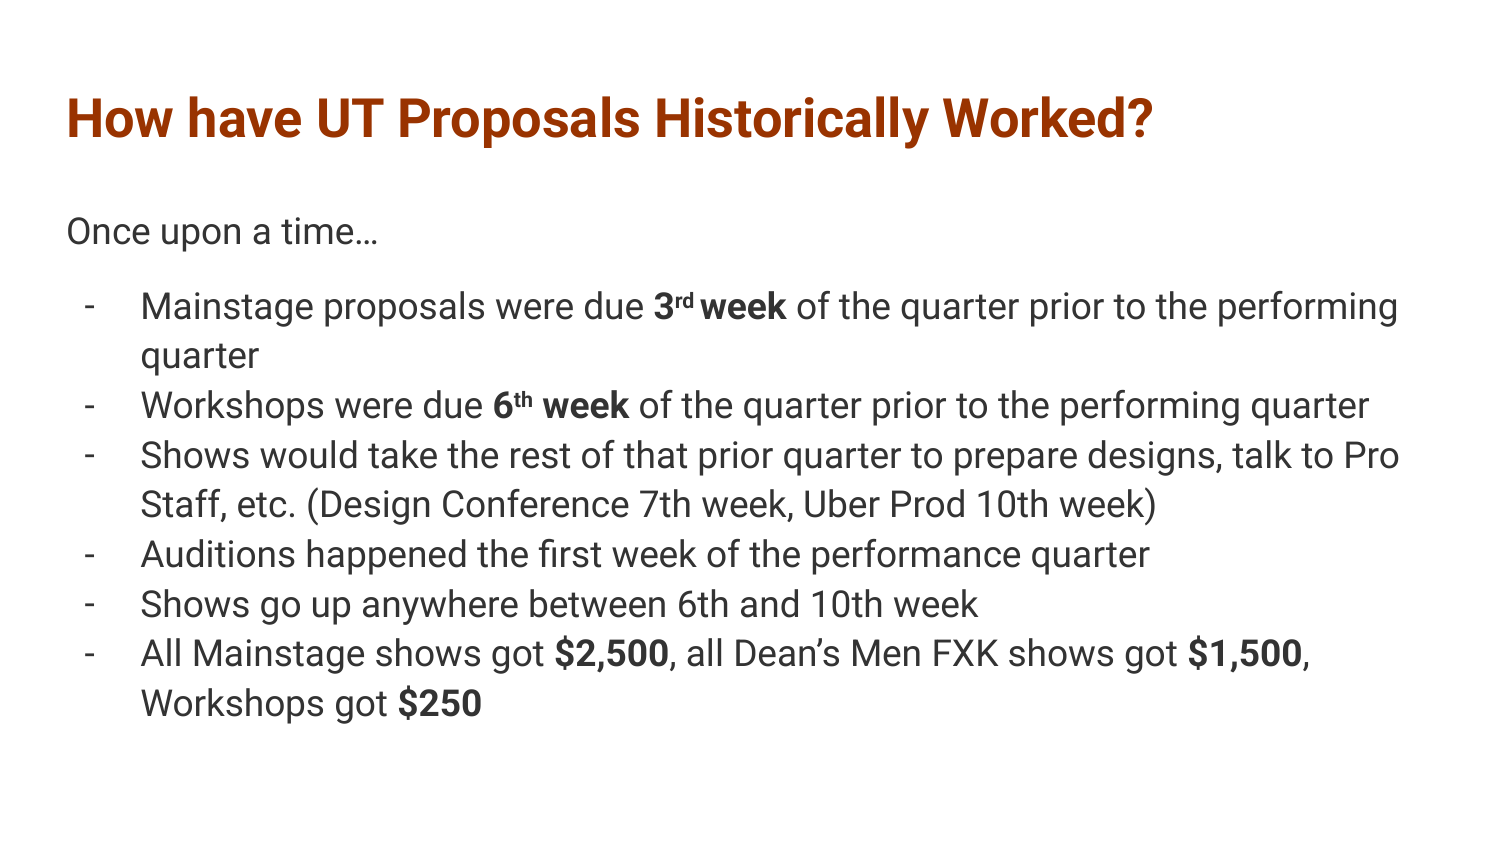

# How have UT Proposals Historically Worked?
Once upon a time…
Mainstage proposals were due 3rd week of the quarter prior to the performing quarter
Workshops were due 6th week of the quarter prior to the performing quarter
Shows would take the rest of that prior quarter to prepare designs, talk to Pro Staff, etc. (Design Conference 7th week, Uber Prod 10th week)
Auditions happened the first week of the performance quarter
Shows go up anywhere between 6th and 10th week
All Mainstage shows got $2,500, all Dean’s Men FXK shows got $1,500, Workshops got $250